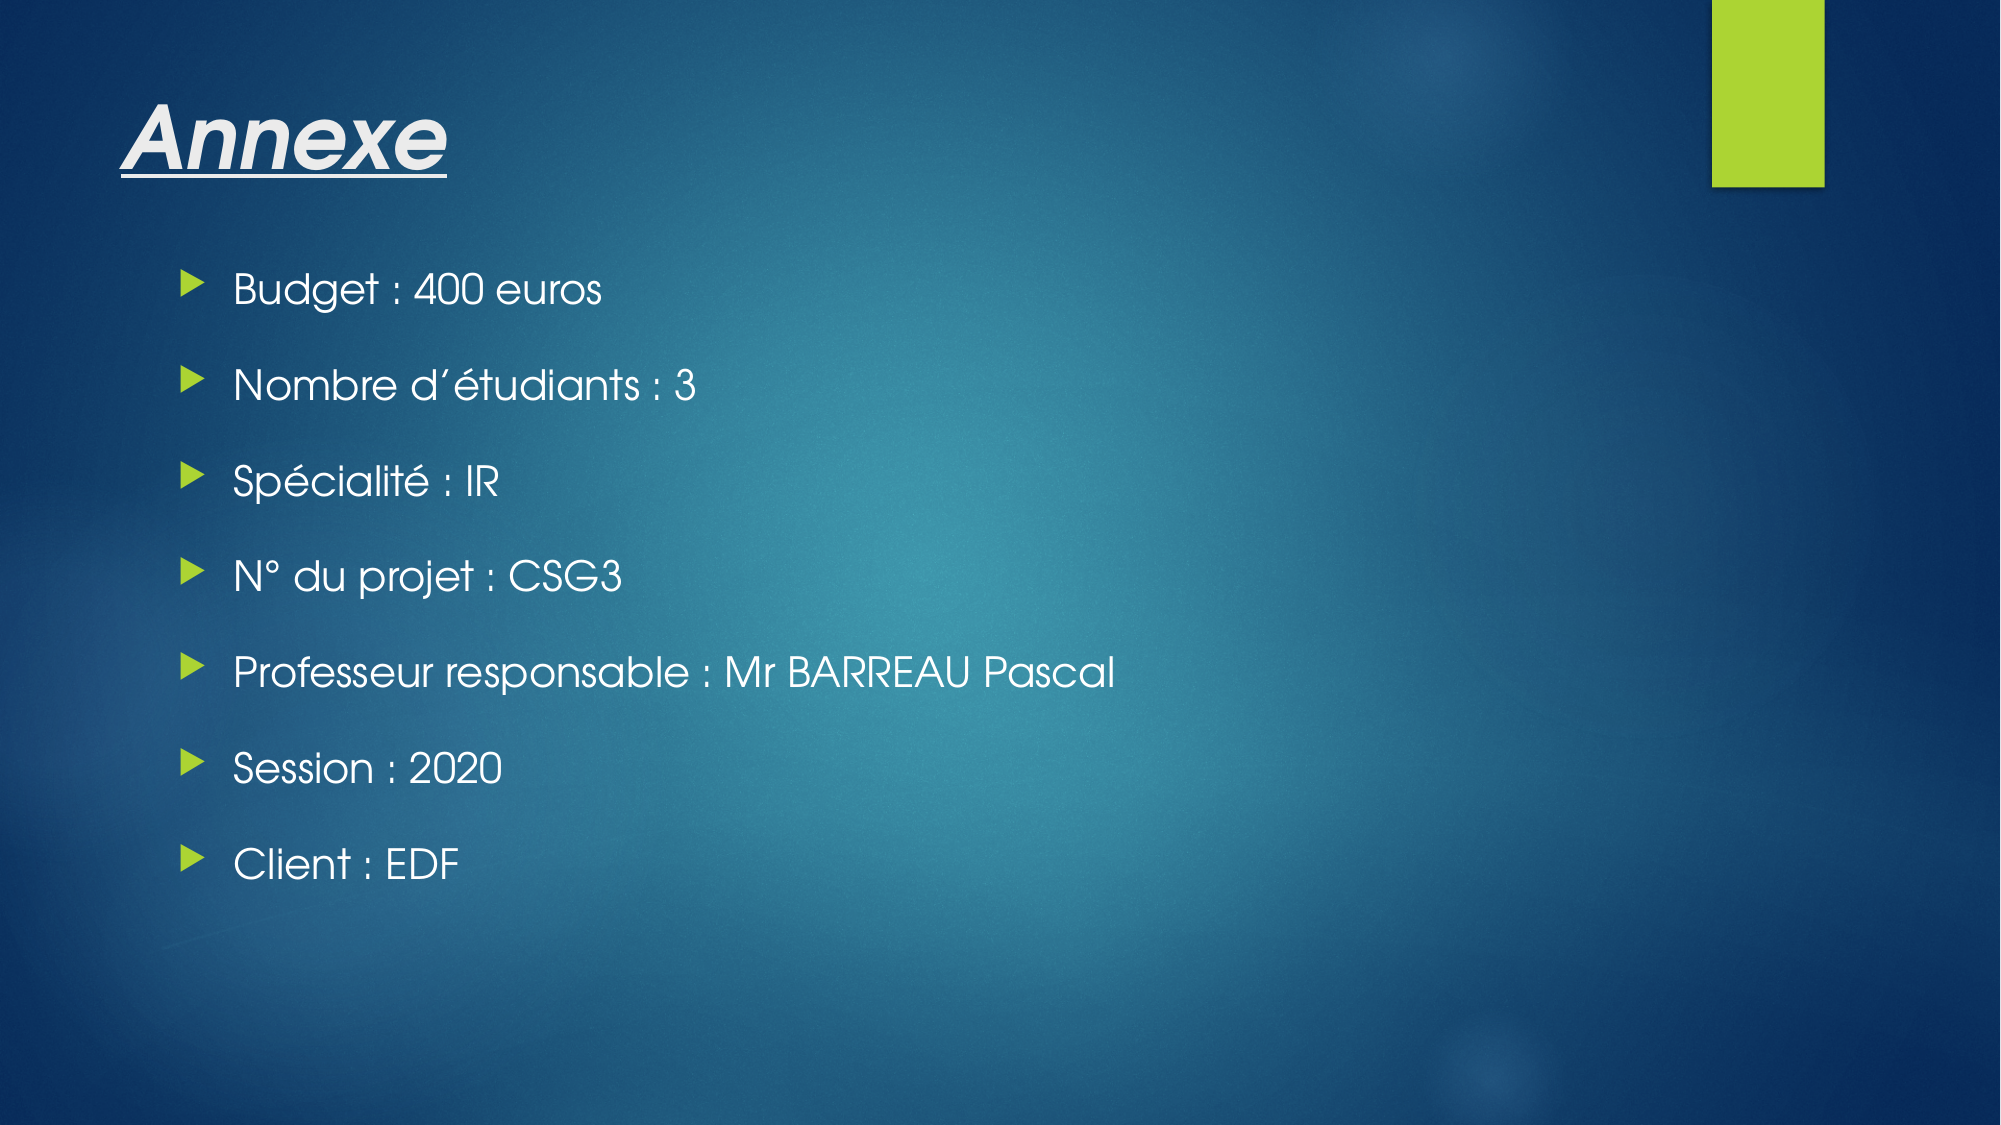

# Annexe
Budget : 400 euros
Nombre d’étudiants : 3
Spécialité : IR
N° du projet : CSG3
Professeur responsable : Mr BARREAU Pascal
Session : 2020
Client : EDF